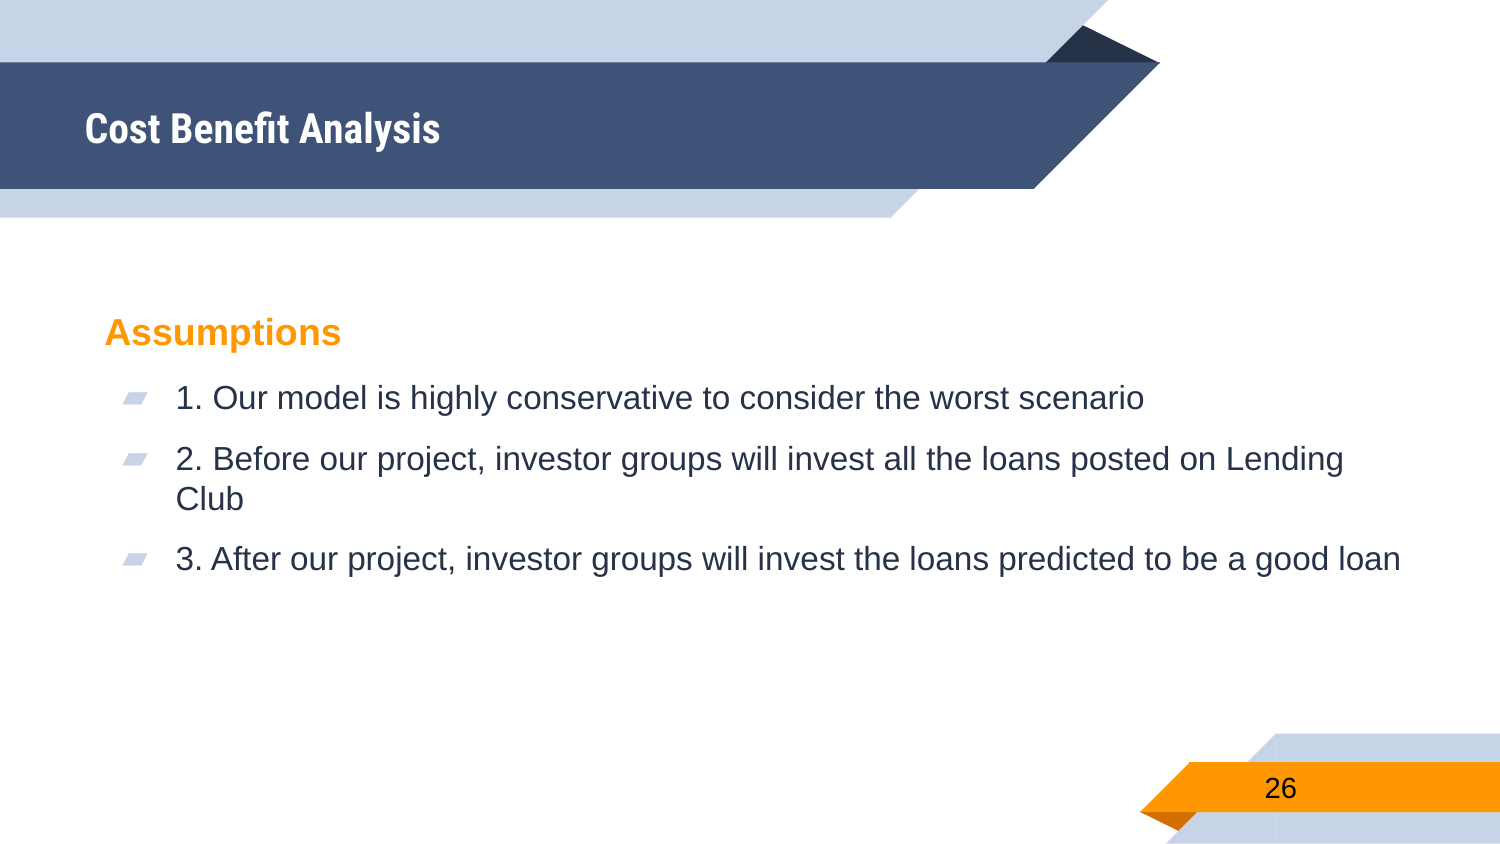

# Cost Benefit Analysis
Assumptions
1. Our model is highly conservative to consider the worst scenario
2. Before our project, investor groups will invest all the loans posted on Lending Club
3. After our project, investor groups will invest the loans predicted to be a good loan
26